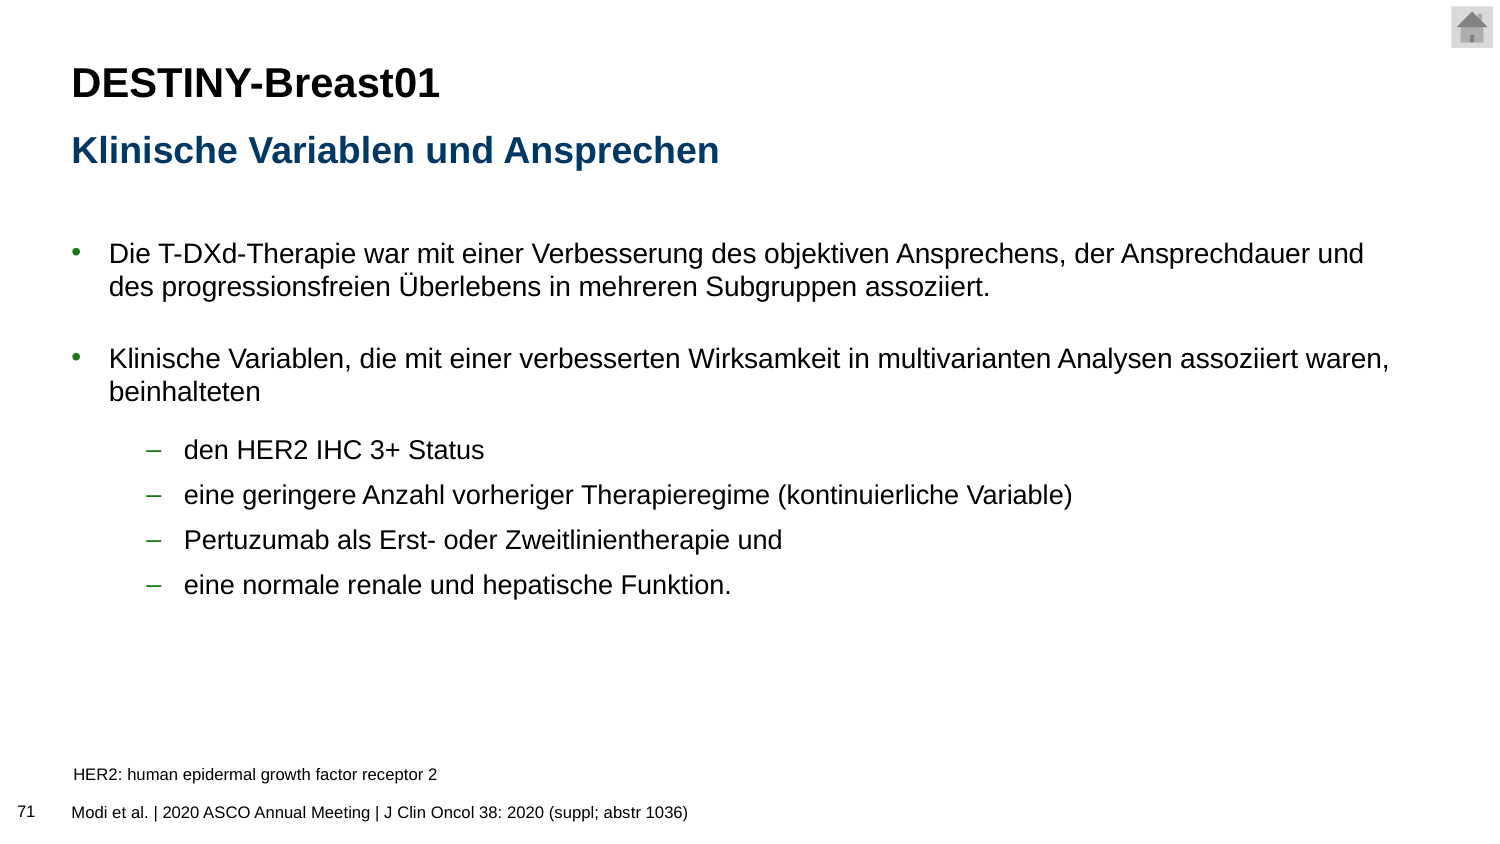

# DESTINY-Breast01
Klinische Variablen und Ansprechen
Die T-DXd-Therapie war mit einer Verbesserung des objektiven Ansprechens, der Ansprechdauer und des progressionsfreien Überlebens in mehreren Subgruppen assoziiert.
Klinische Variablen, die mit einer verbesserten Wirksamkeit in multivarianten Analysen assoziiert waren, beinhalteten
den HER2 IHC 3+ Status
eine geringere Anzahl vorheriger Therapieregime (kontinuierliche Variable)
Pertuzumab als Erst- oder Zweitlinientherapie und
eine normale renale und hepatische Funktion.
HER2: human epidermal growth factor receptor 2
71
Modi et al. | 2020 ASCO Annual Meeting | J Clin Oncol 38: 2020 (suppl; abstr 1036)